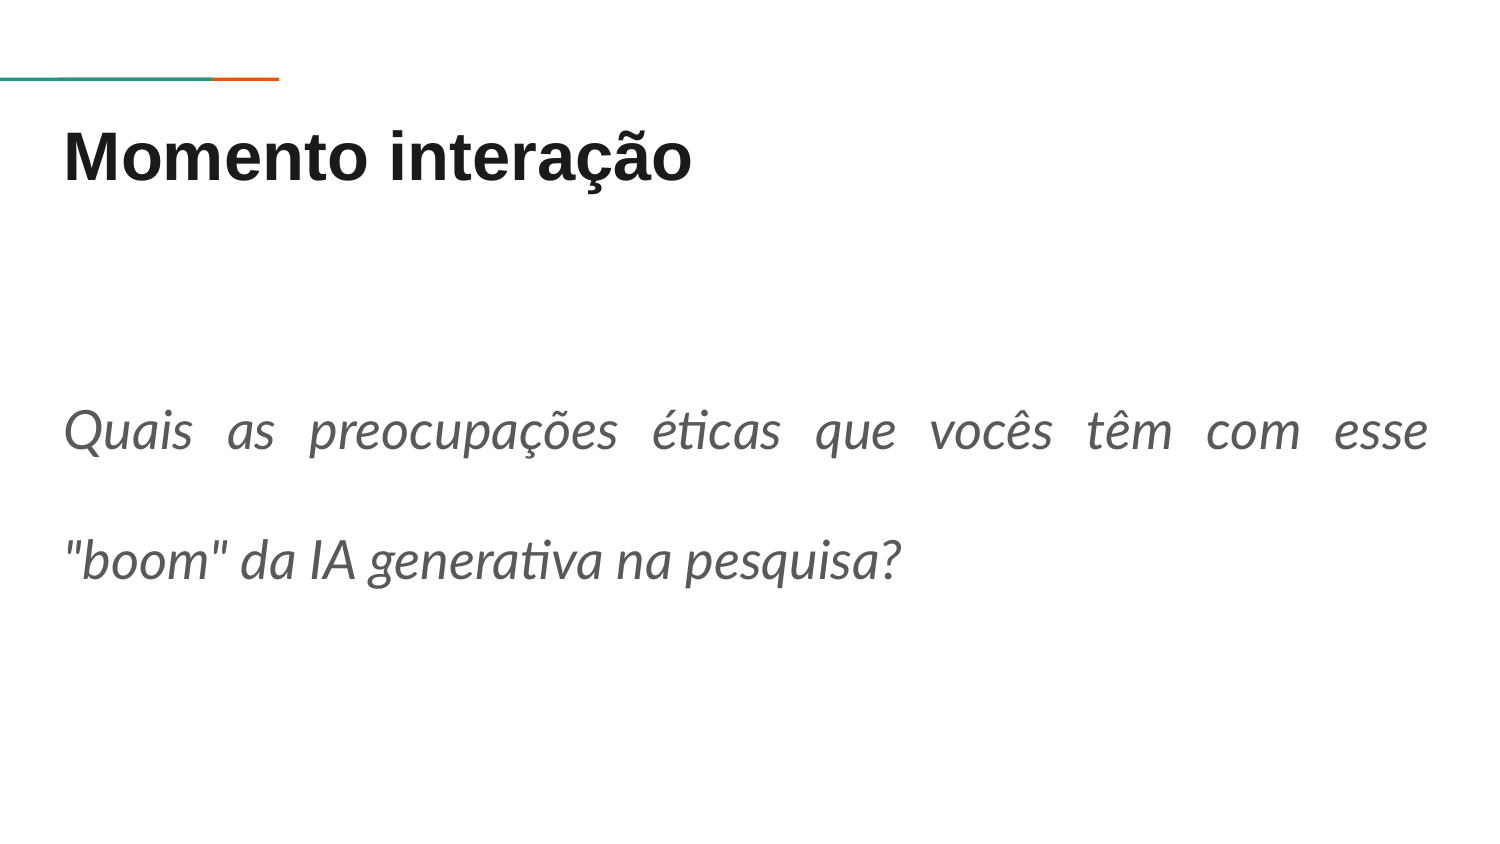

# Momento interação

Quais as preocupações éticas que vocês têm com esse "boom" da IA generativa na pesquisa?